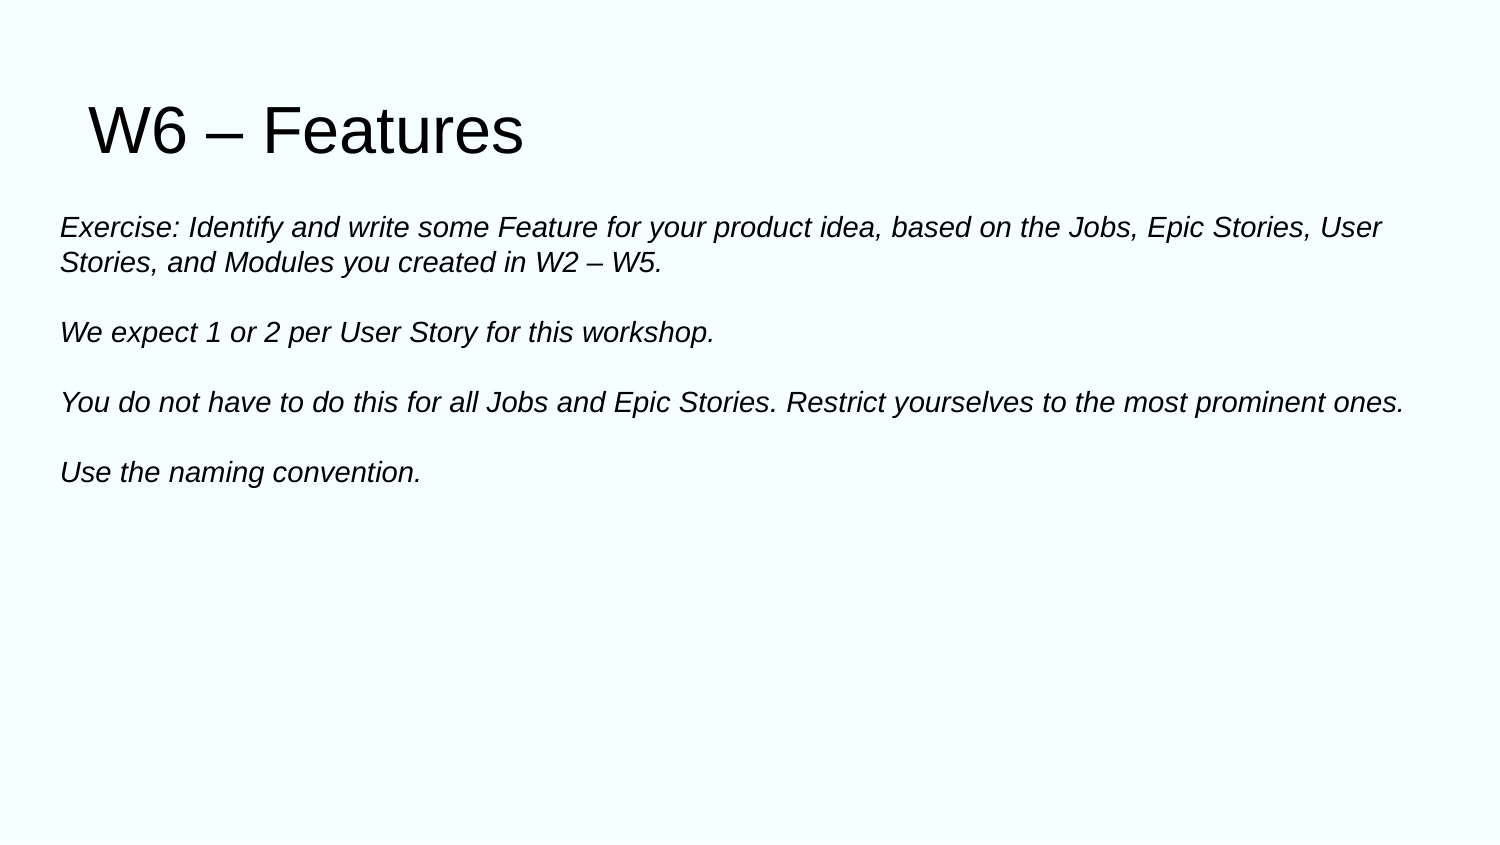

# W6 – Features
Exercise: Identify and write some Feature for your product idea, based on the Jobs, Epic Stories, User Stories, and Modules you created in W2 – W5.

We expect 1 or 2 per User Story for this workshop.

You do not have to do this for all Jobs and Epic Stories. Restrict yourselves to the most prominent ones.

Use the naming convention.